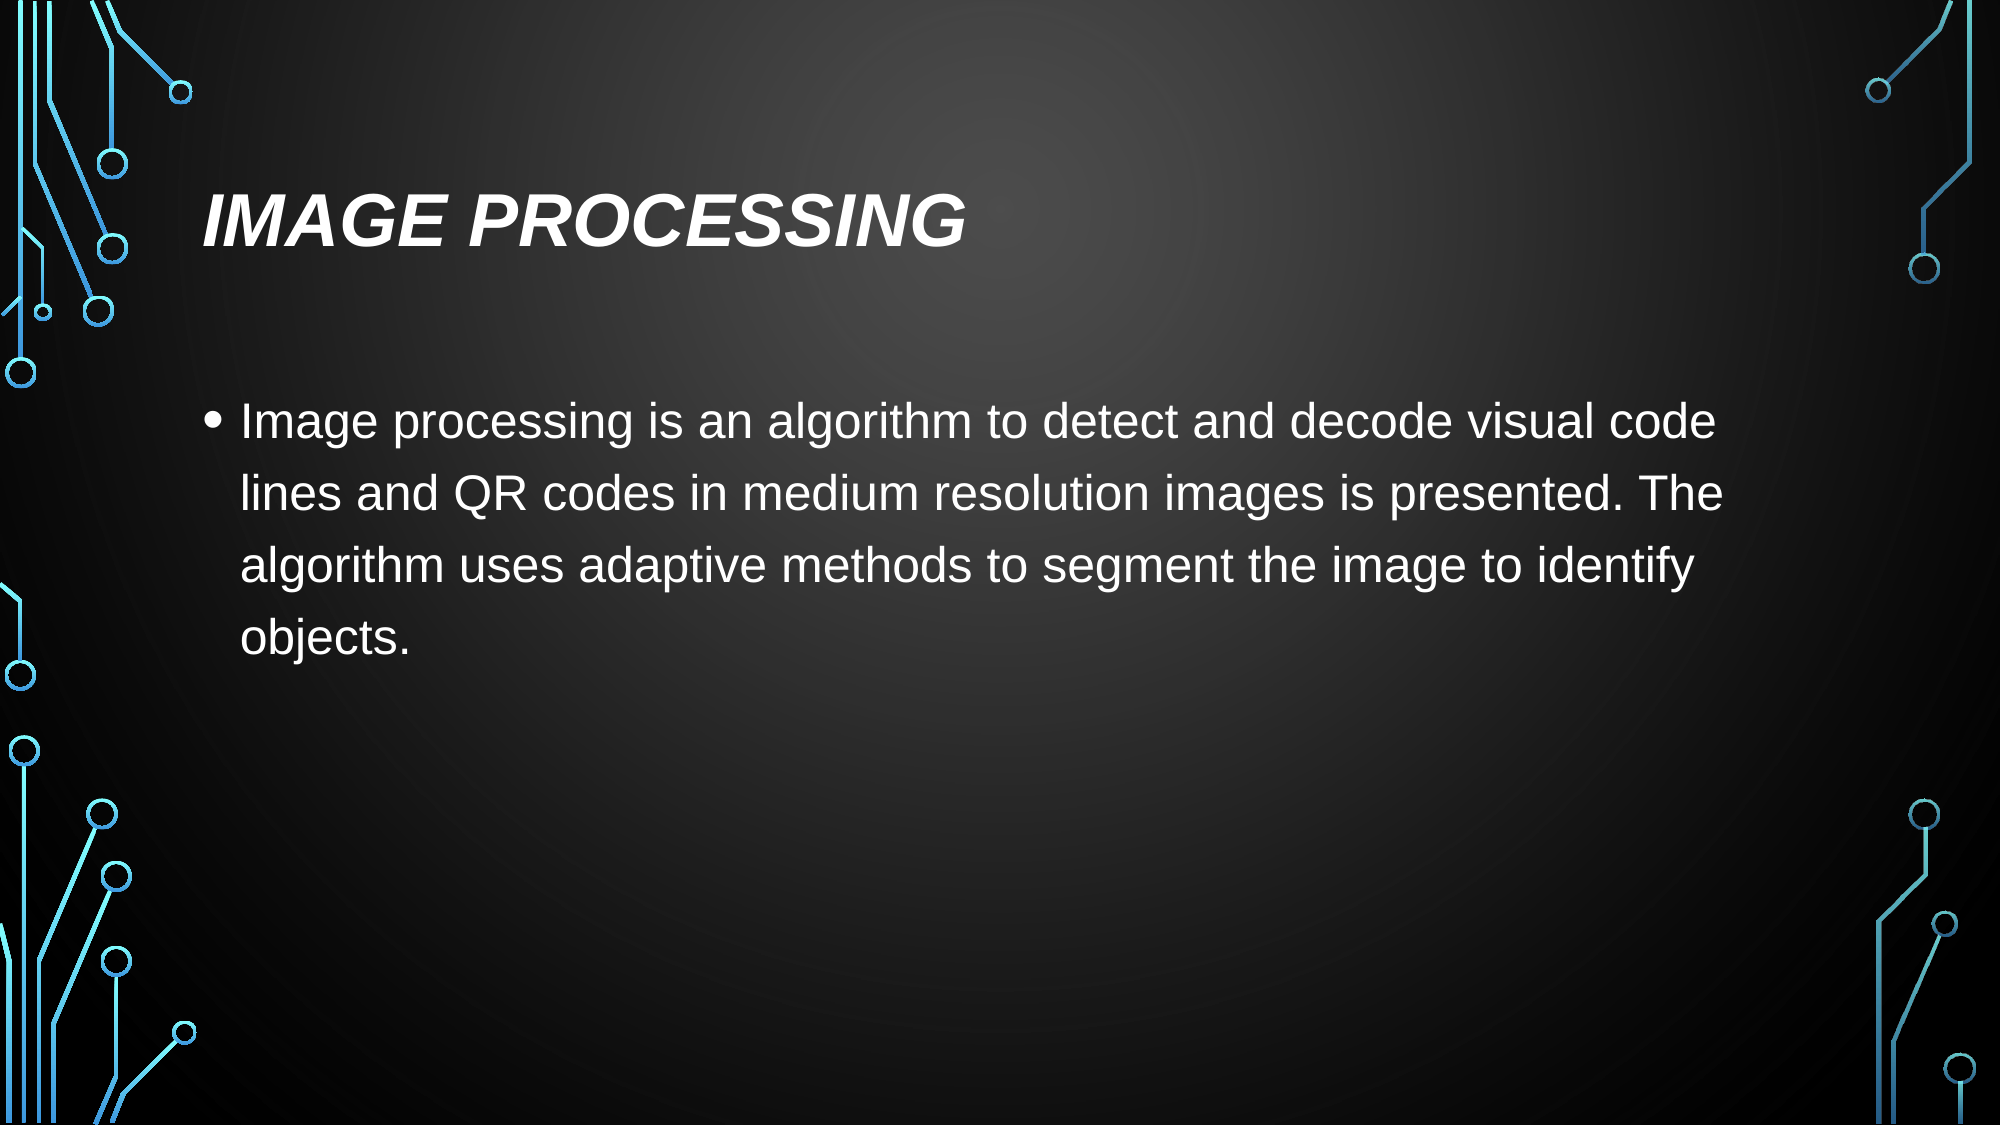

# Image Processing
Image processing is an algorithm to detect and decode visual code
lines and QR codes in medium resolution images is presented. The
algorithm uses adaptive methods to segment the image to identify
objects.